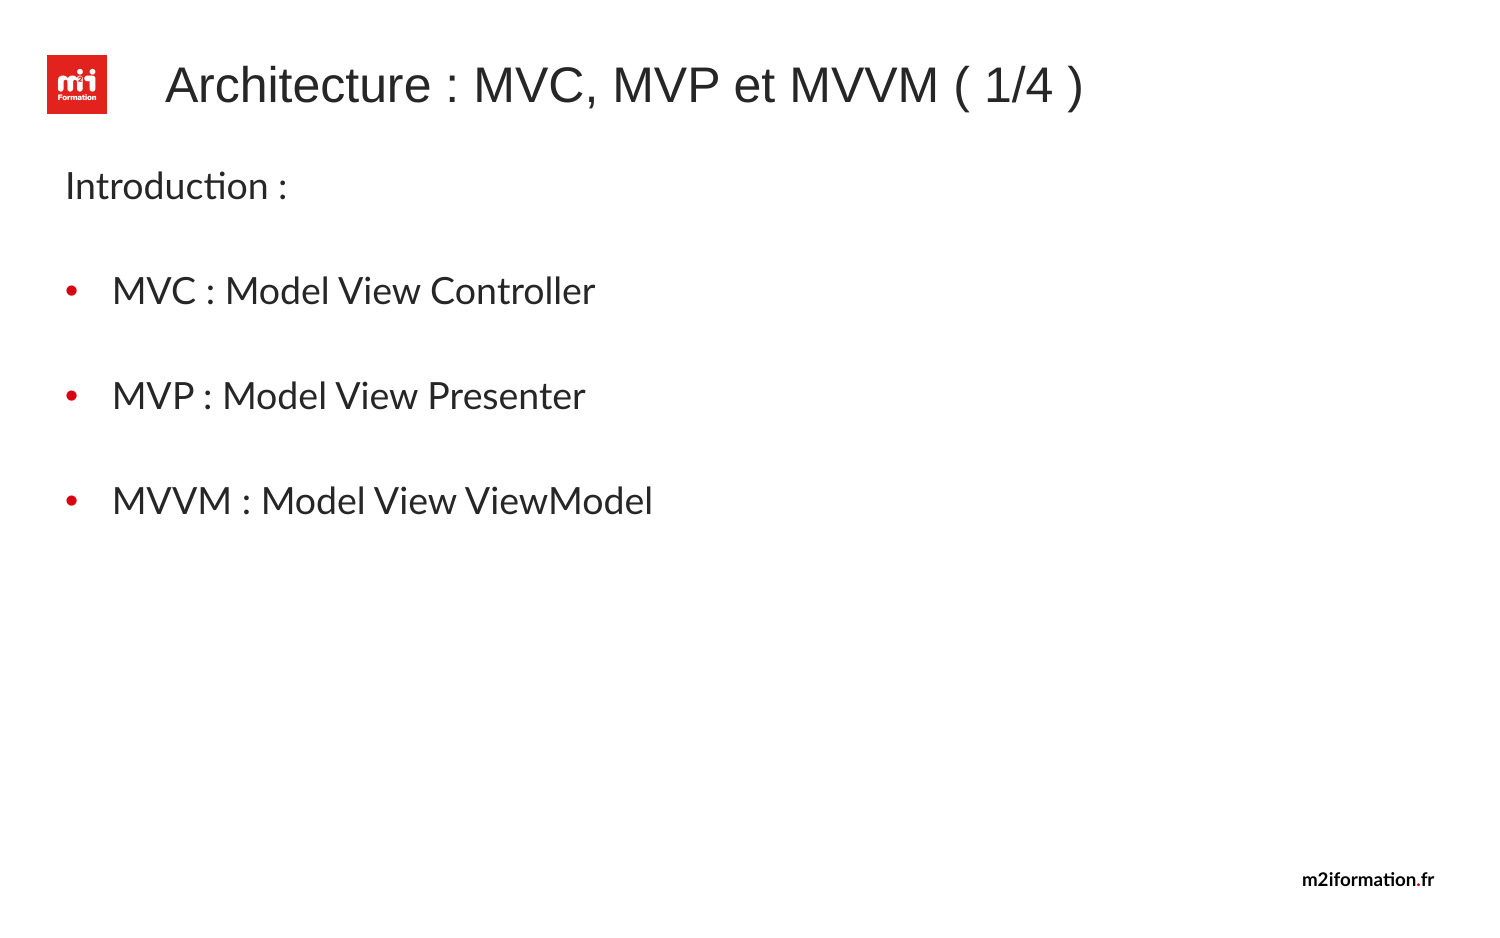

# Architecture : MVC, MVP et MVVM ( 1/4 )
Introduction :

MVC : Model View Controller

MVP : Model View Presenter

MVVM : Model View ViewModel